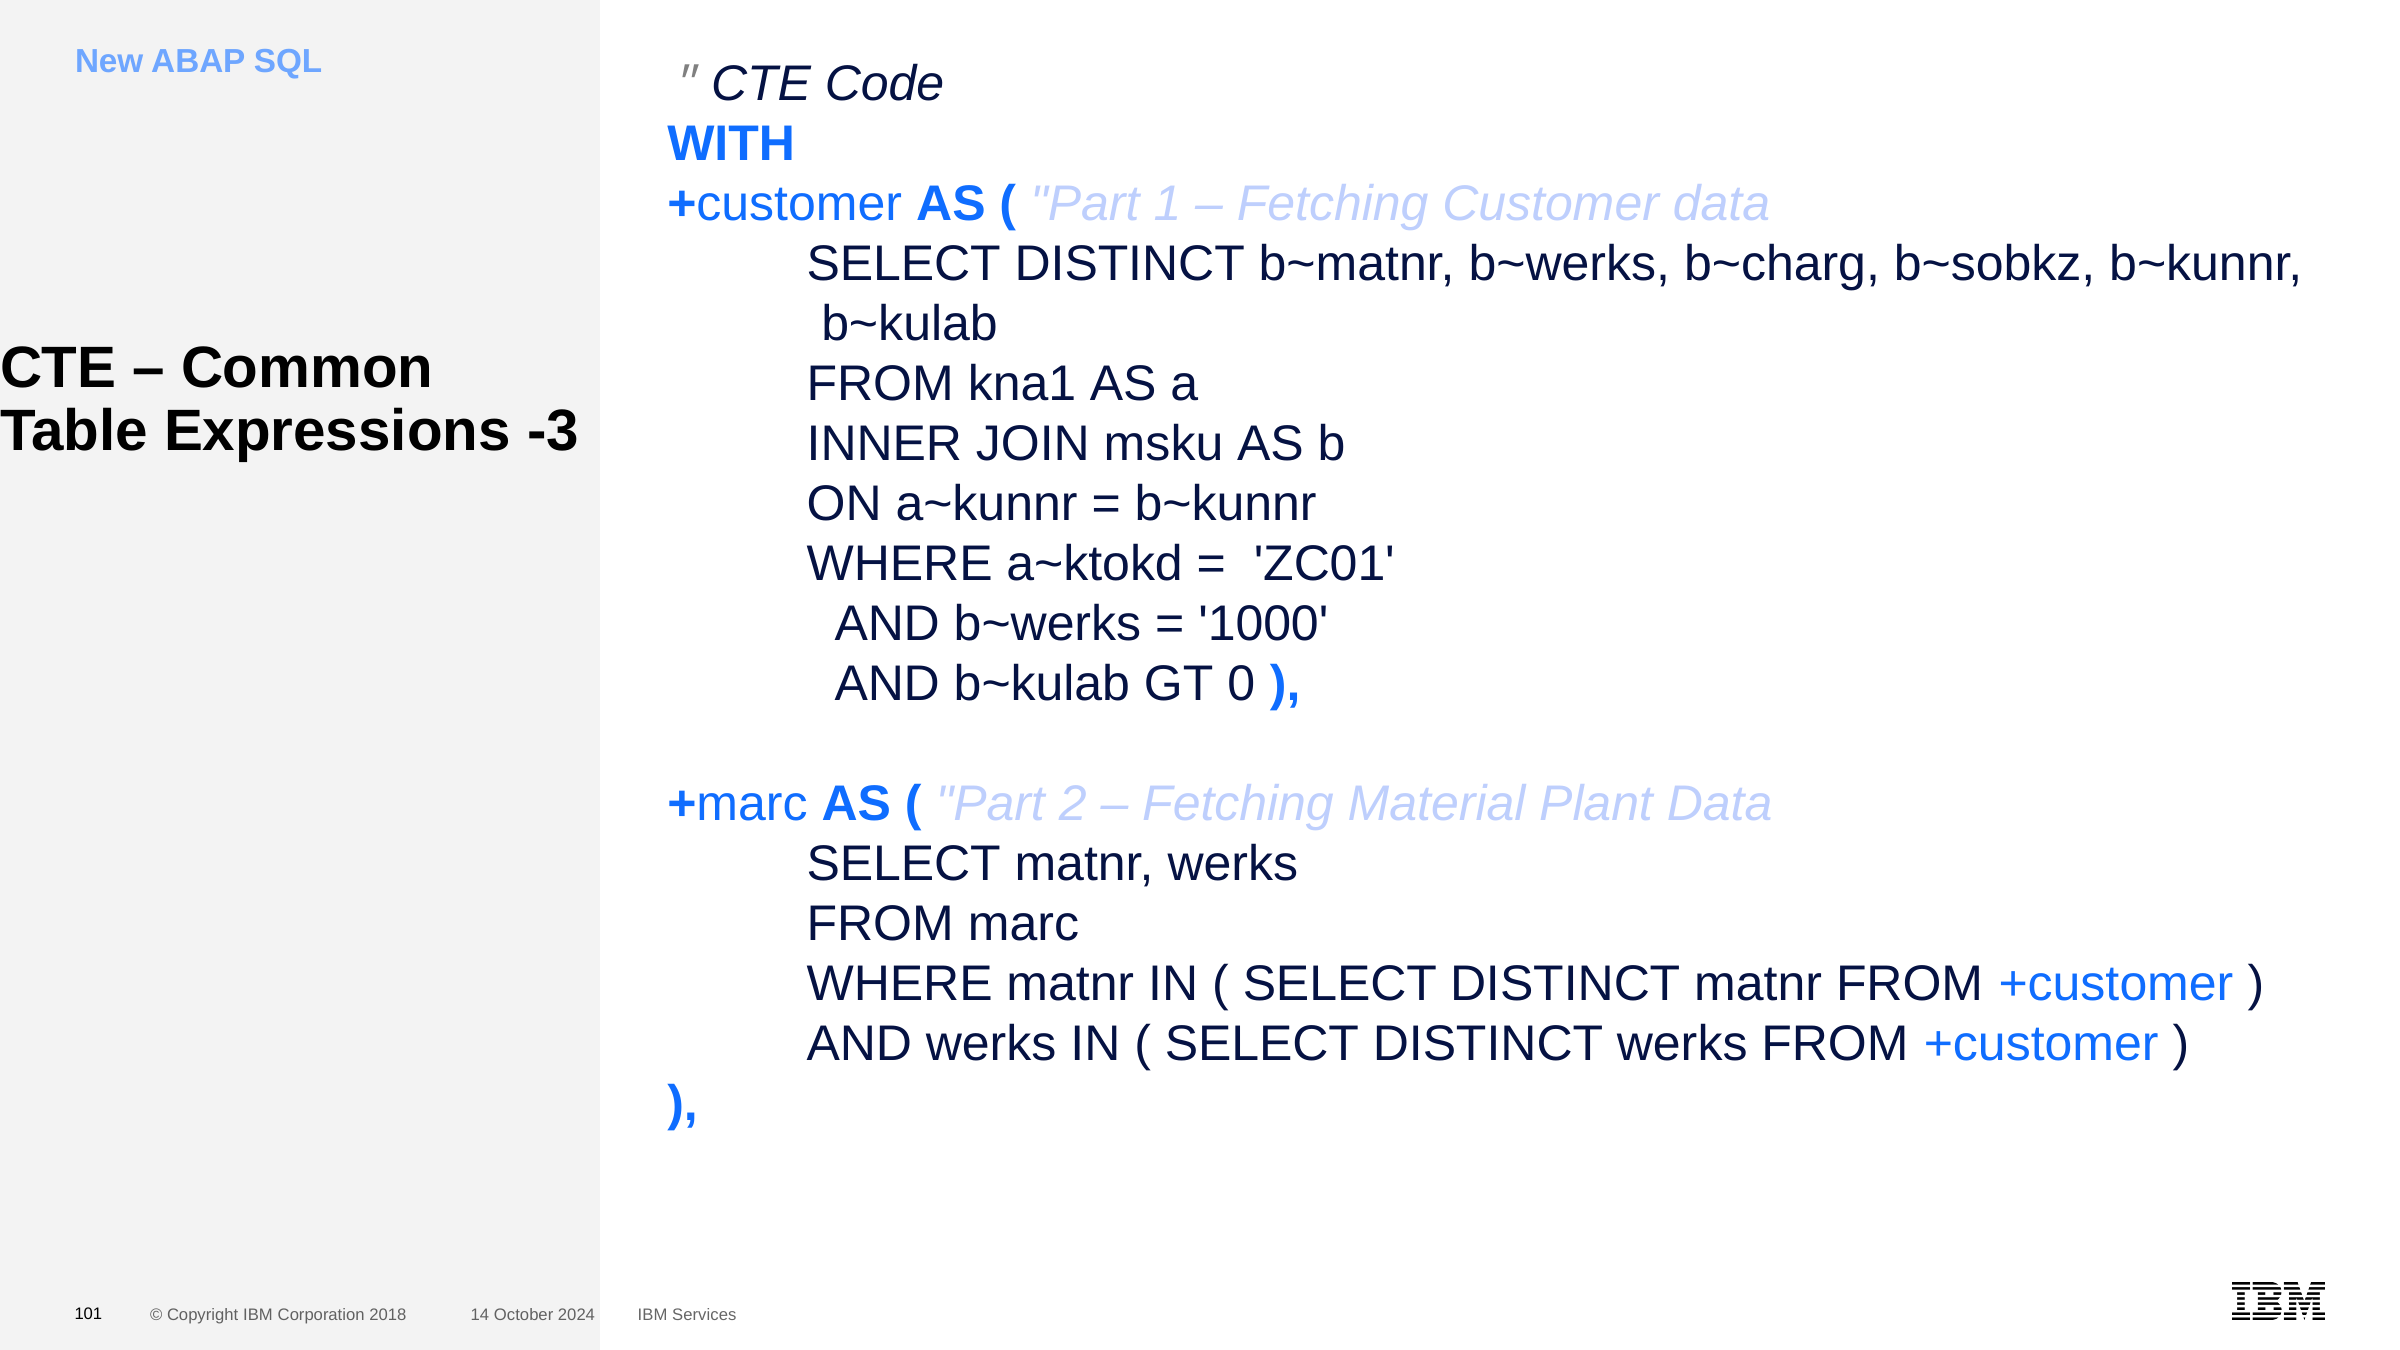

New ABAP SQL

" CTE Code
WITH
+customer AS ( "Part 1 – Fetching Customer data
          SELECT DISTINCT b~matnr, b~werks, b~charg, b~sobkz, b~kunnr,
           b~kulab
          FROM kna1 AS a
          INNER JOIN msku AS b
          ON a~kunnr = b~kunnr
          WHERE a~ktokd =  'ZC01'
            AND b~werks = '1000'
            AND b~kulab GT 0 ),
+marc AS ( "Part 2 – Fetching Material Plant Data
          SELECT matnr, werks
          FROM marc
          WHERE matnr IN ( SELECT DISTINCT matnr FROM +customer )
          AND werks IN ( SELECT DISTINCT werks FROM +customer )
),

# CTE – Common Table Expressions -3